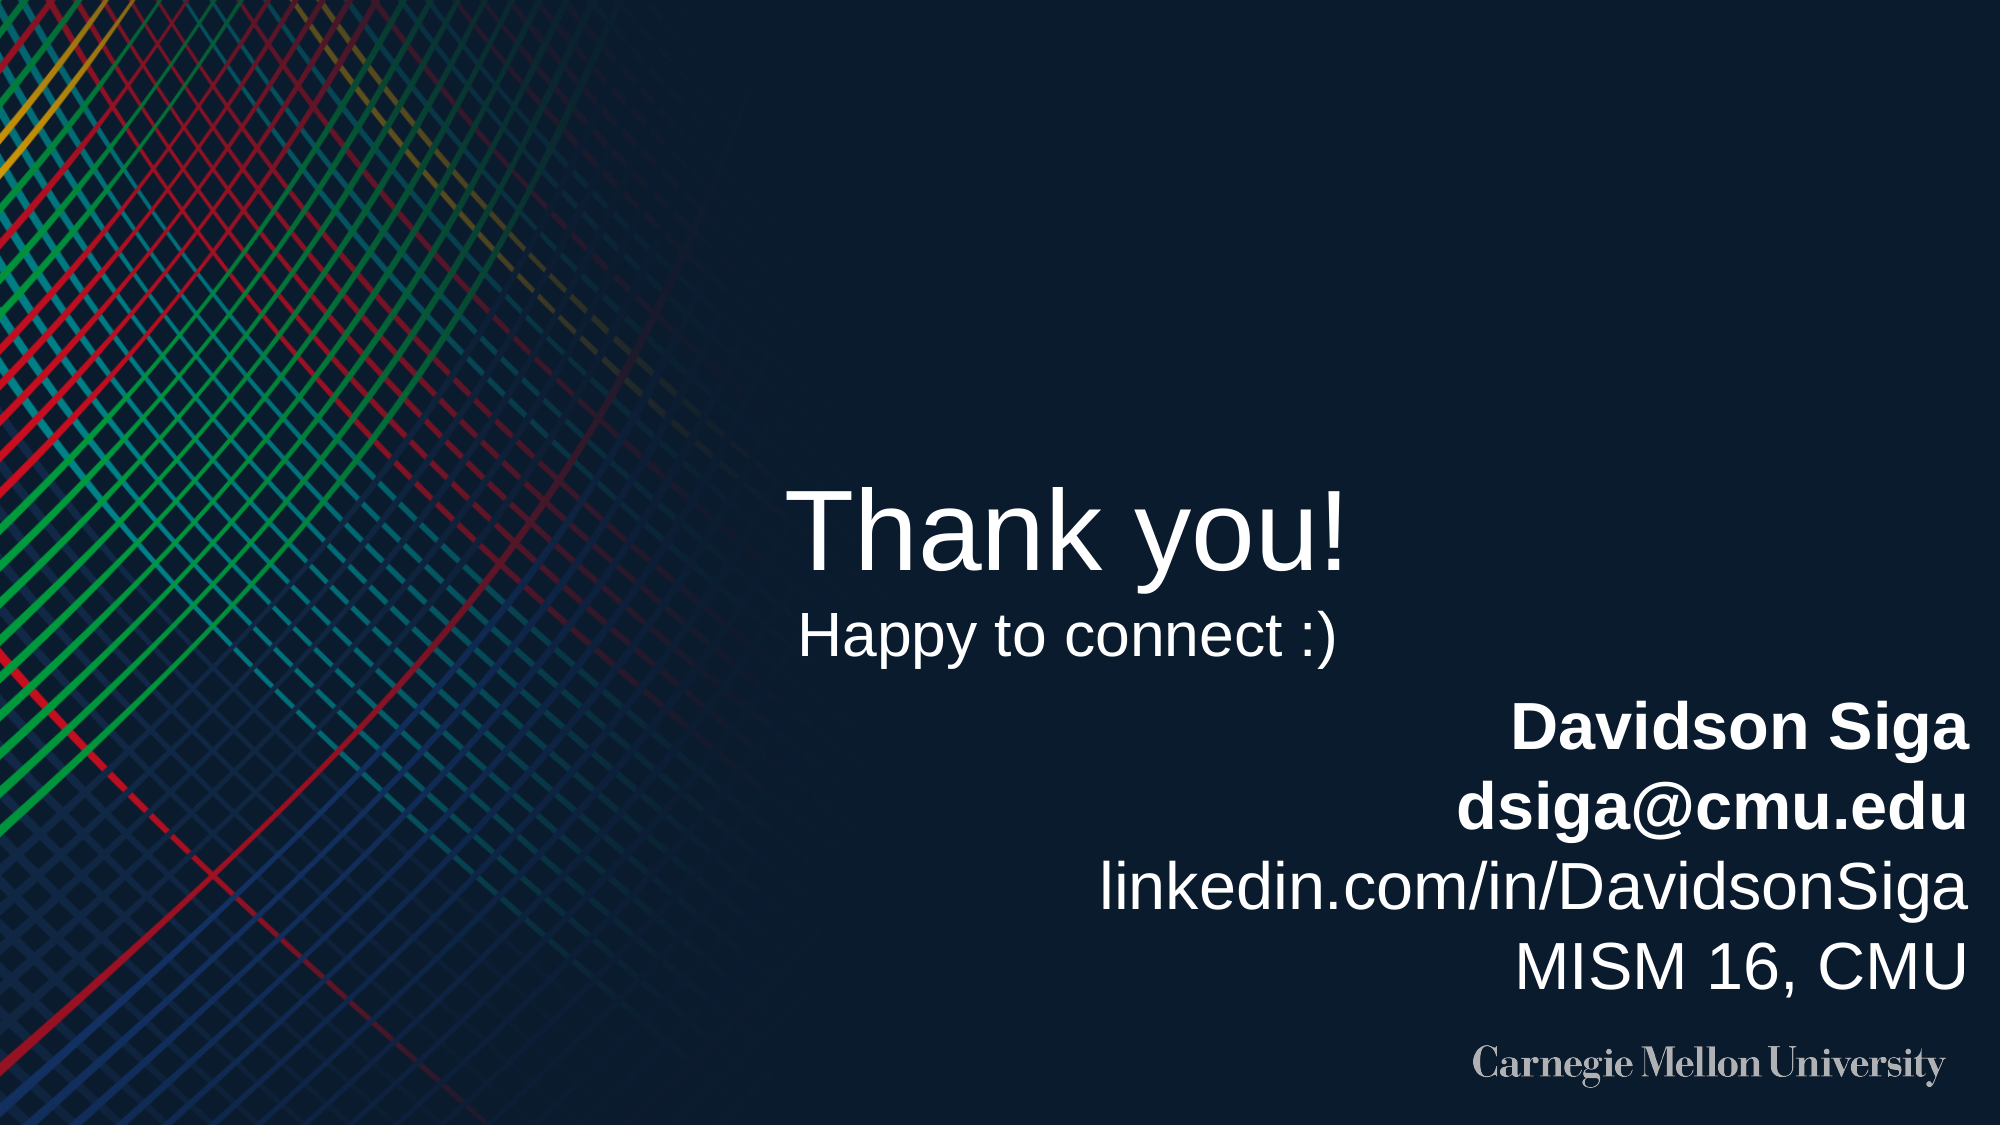

Thank you!
Happy to connect :)
Davidson Siga
dsiga@cmu.edu
linkedin.com/in/DavidsonSiga
MISM 16, CMU